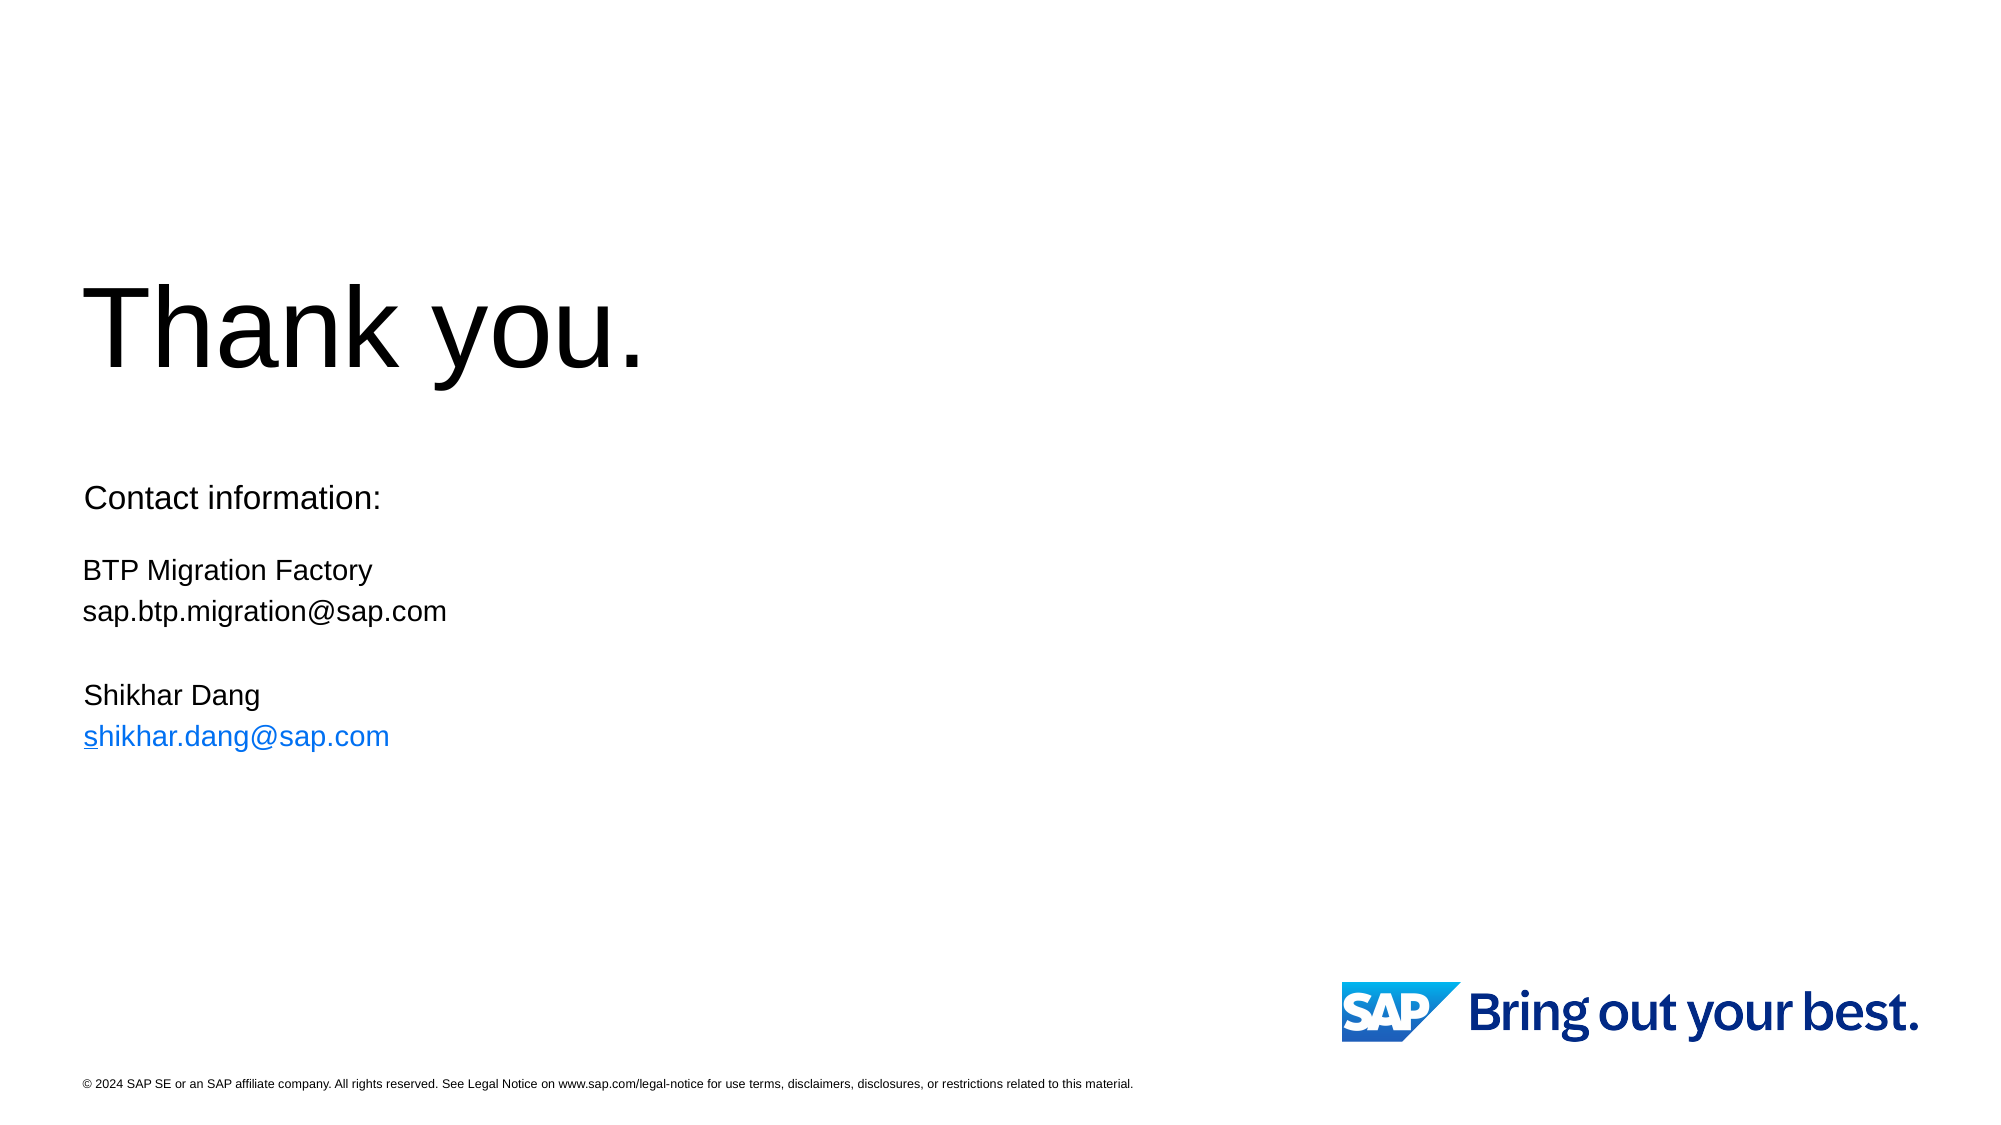

# Thank you.
BTP Migration Factory
sap.btp.migration@sap.com
Shikhar Dang
shikhar.dang@sap.com